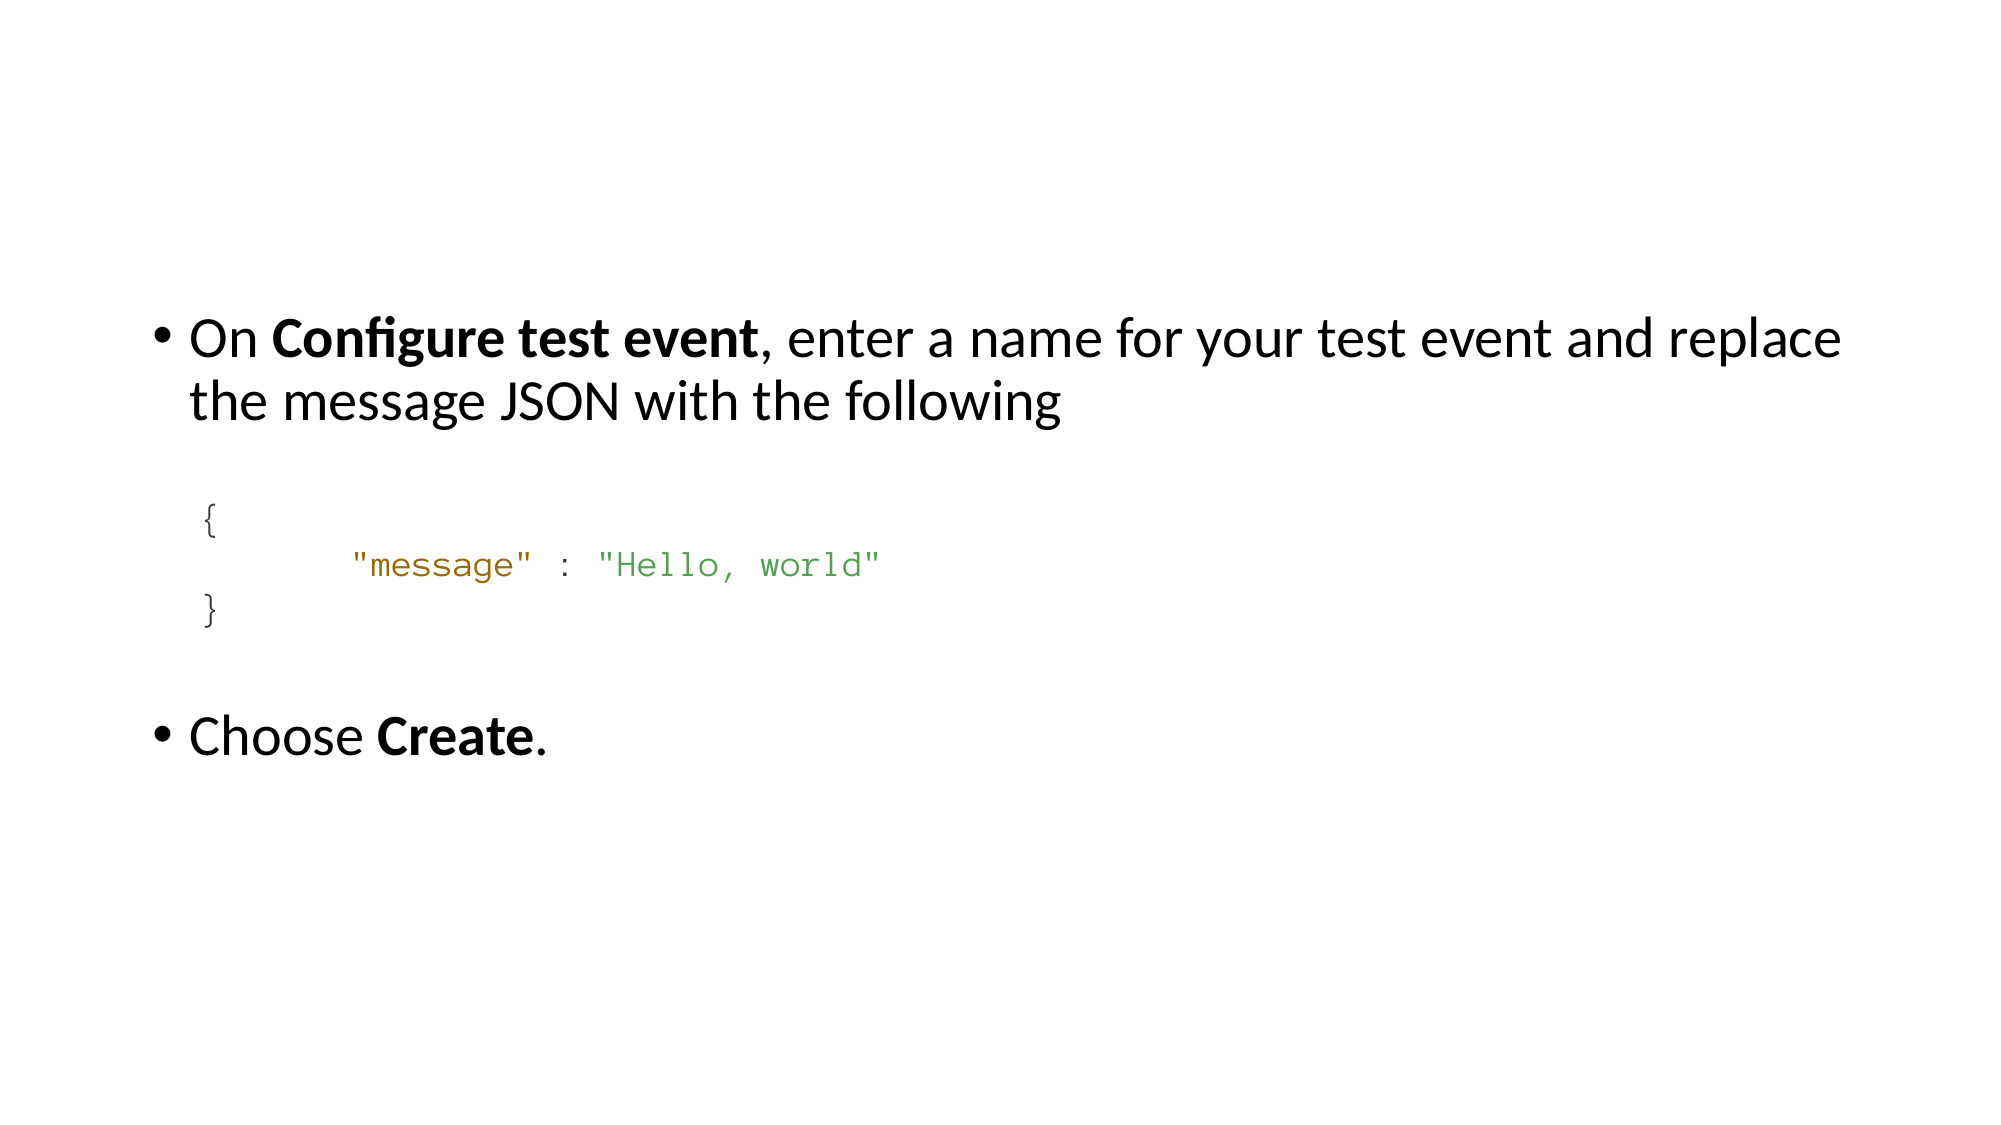

#
On Configure test event, enter a name for your test event and replace the message JSON with the following

Choose Create.

{
	"message" : "Hello, world"
}